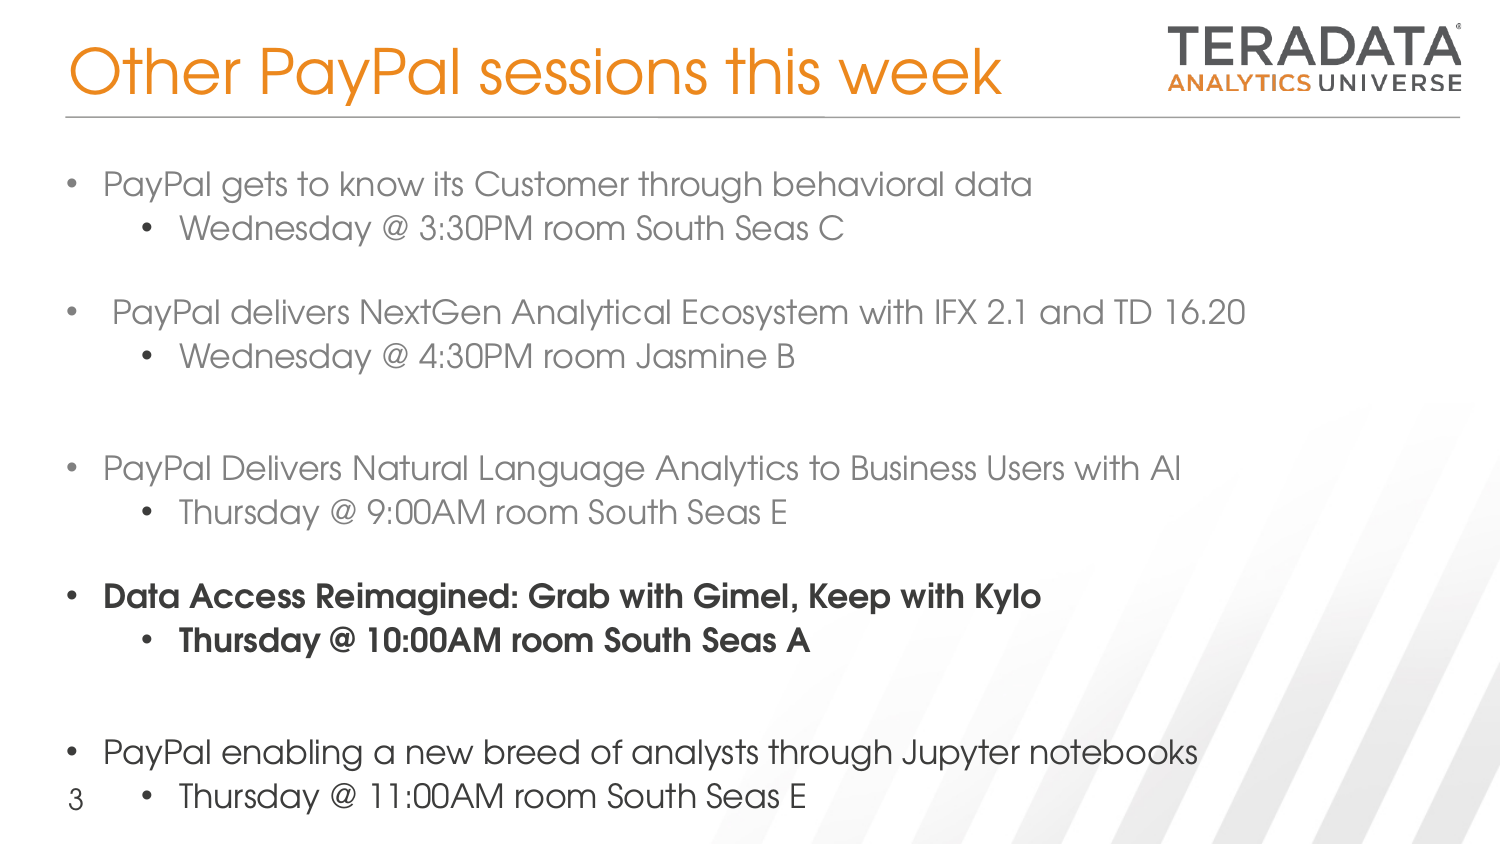

# Other PayPal sessions this week
PayPal gets to know its Customer through behavioral data
Wednesday @ 3:30PM room South Seas C
 PayPal delivers NextGen Analytical Ecosystem with IFX 2.1 and TD 16.20
Wednesday @ 4:30PM room Jasmine B

PayPal Delivers Natural Language Analytics to Business Users with AI
Thursday @ 9:00AM room South Seas E
Data Access Reimagined: Grab with Gimel, Keep with Kylo
Thursday @ 10:00AM room South Seas A

PayPal enabling a new breed of analysts through Jupyter notebooks
Thursday @ 11:00AM room South Seas E